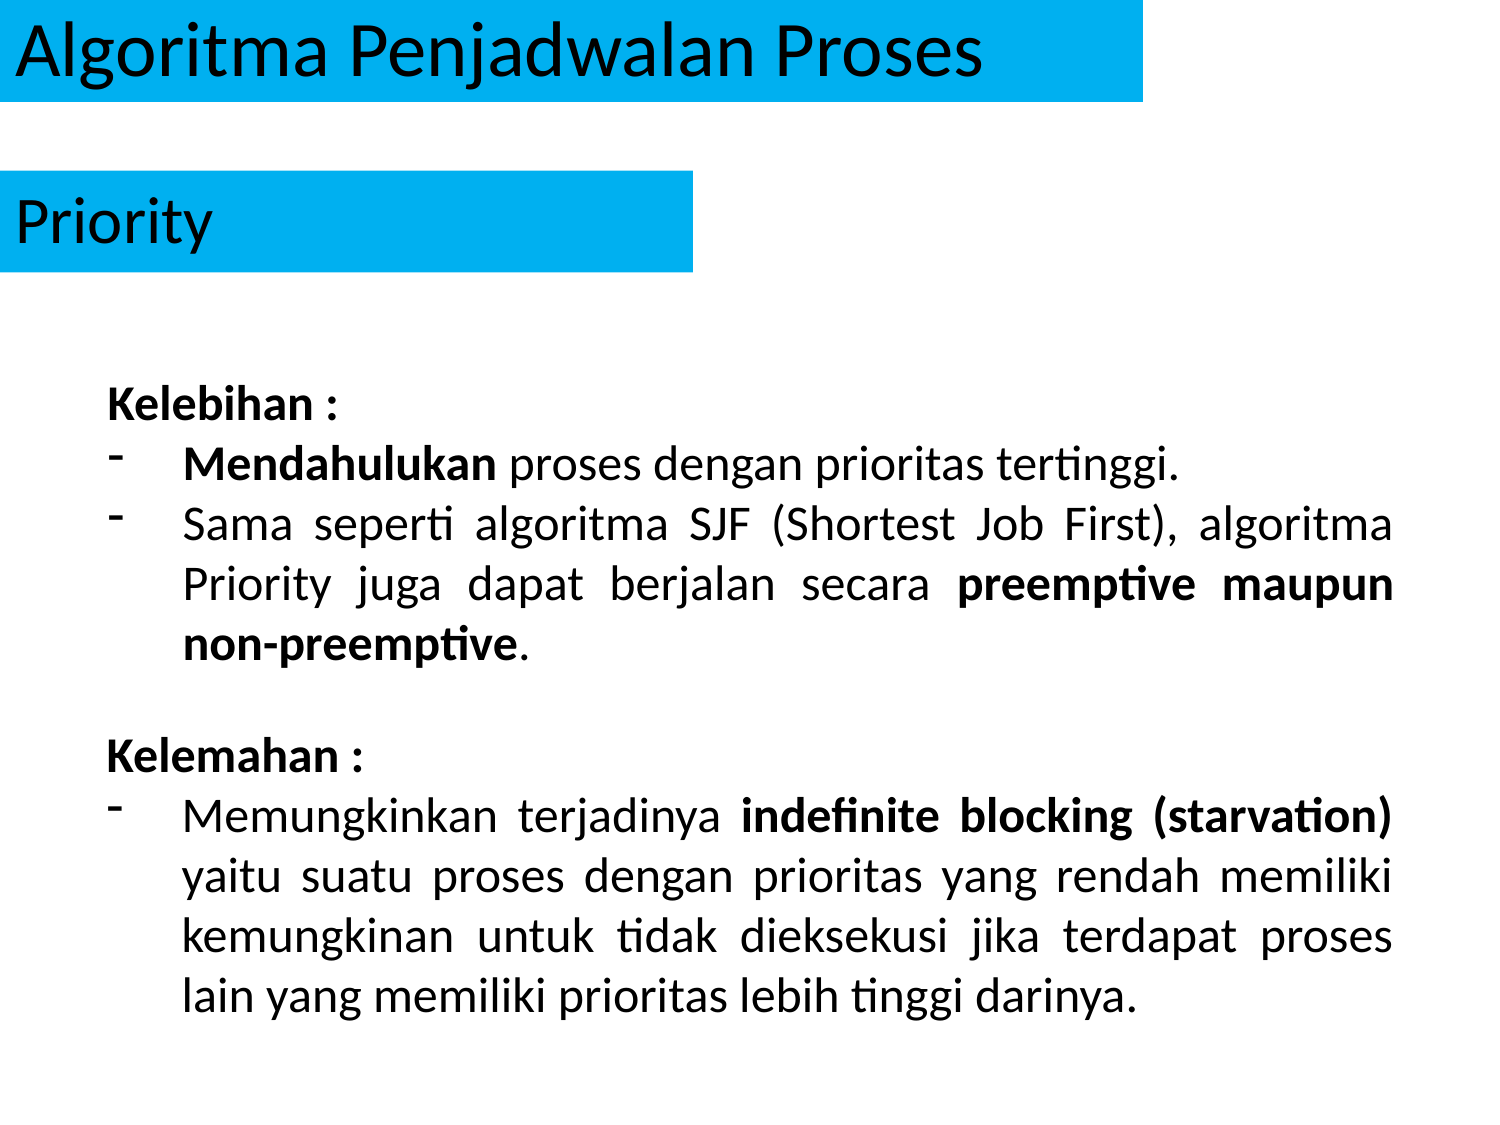

# Algoritma Penjadwalan Proses
Priority
Kelebihan :
Mendahulukan proses dengan prioritas tertinggi.
Sama seperti algoritma SJF (Shortest Job First), algoritma Priority juga dapat berjalan secara preemptive maupun non-preemptive.
Kelemahan :
Memungkinkan terjadinya indefinite blocking (starvation) yaitu suatu proses dengan prioritas yang rendah memiliki kemungkinan untuk tidak dieksekusi jika terdapat proses lain yang memiliki prioritas lebih tinggi darinya.